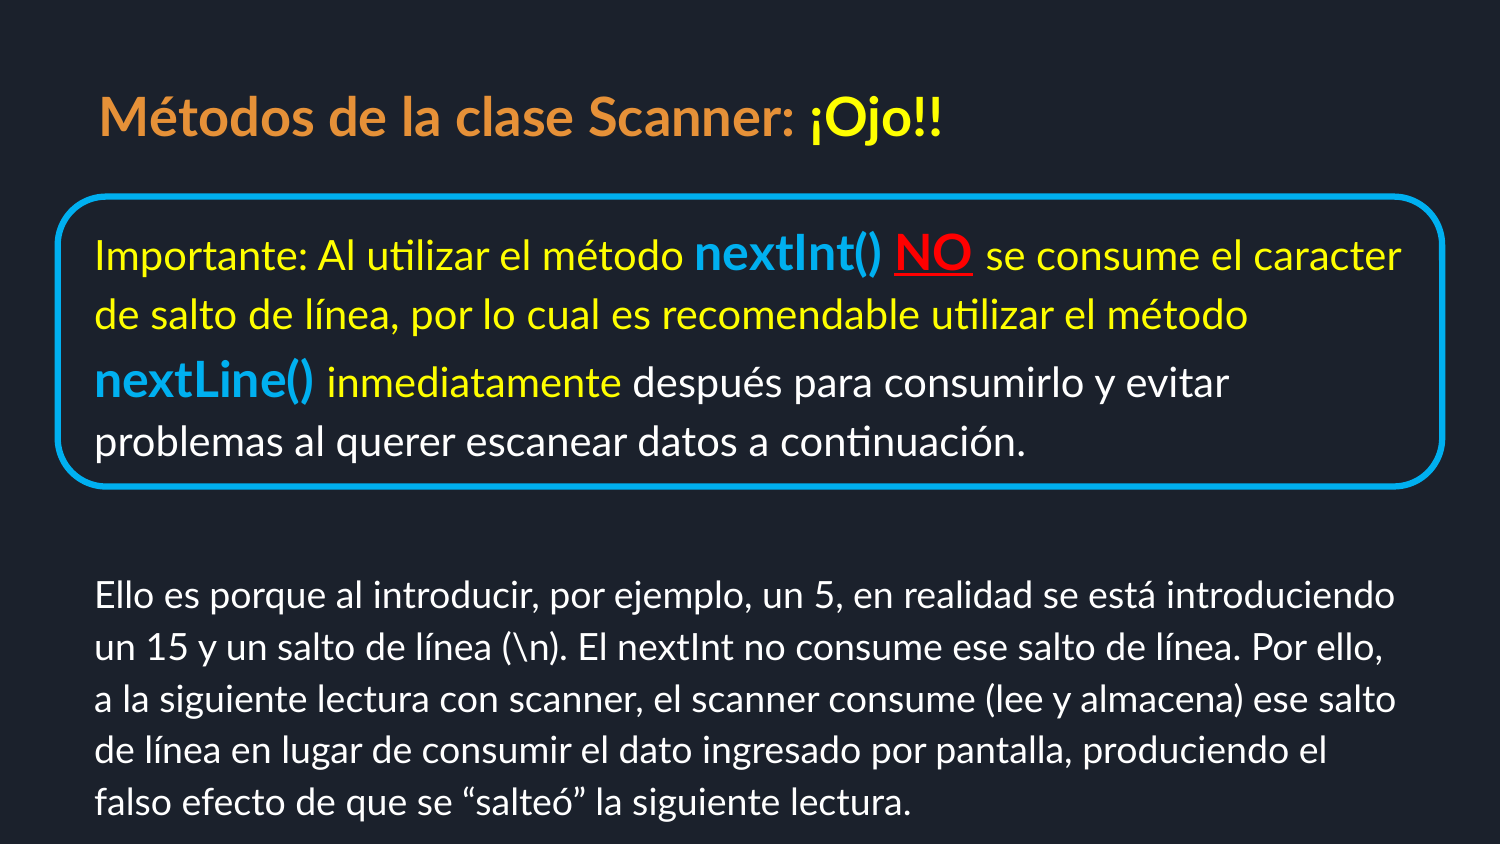

Métodos de la clase Scanner: ¡Ojo!!

Importante: Al utilizar el método nextInt() NO se consume el caracter de salto de línea, por lo cual es recomendable utilizar el método nextLine() inmediatamente después para consumirlo y evitar problemas al querer escanear datos a continuación.

Ello es porque al introducir, por ejemplo, un 5, en realidad se está introduciendo un 15 y un salto de línea (\n). El nextInt no consume ese salto de línea. Por ello, a la siguiente lectura con scanner, el scanner consume (lee y almacena) ese salto de línea en lugar de consumir el dato ingresado por pantalla, produciendo el falso efecto de que se “salteó” la siguiente lectura.